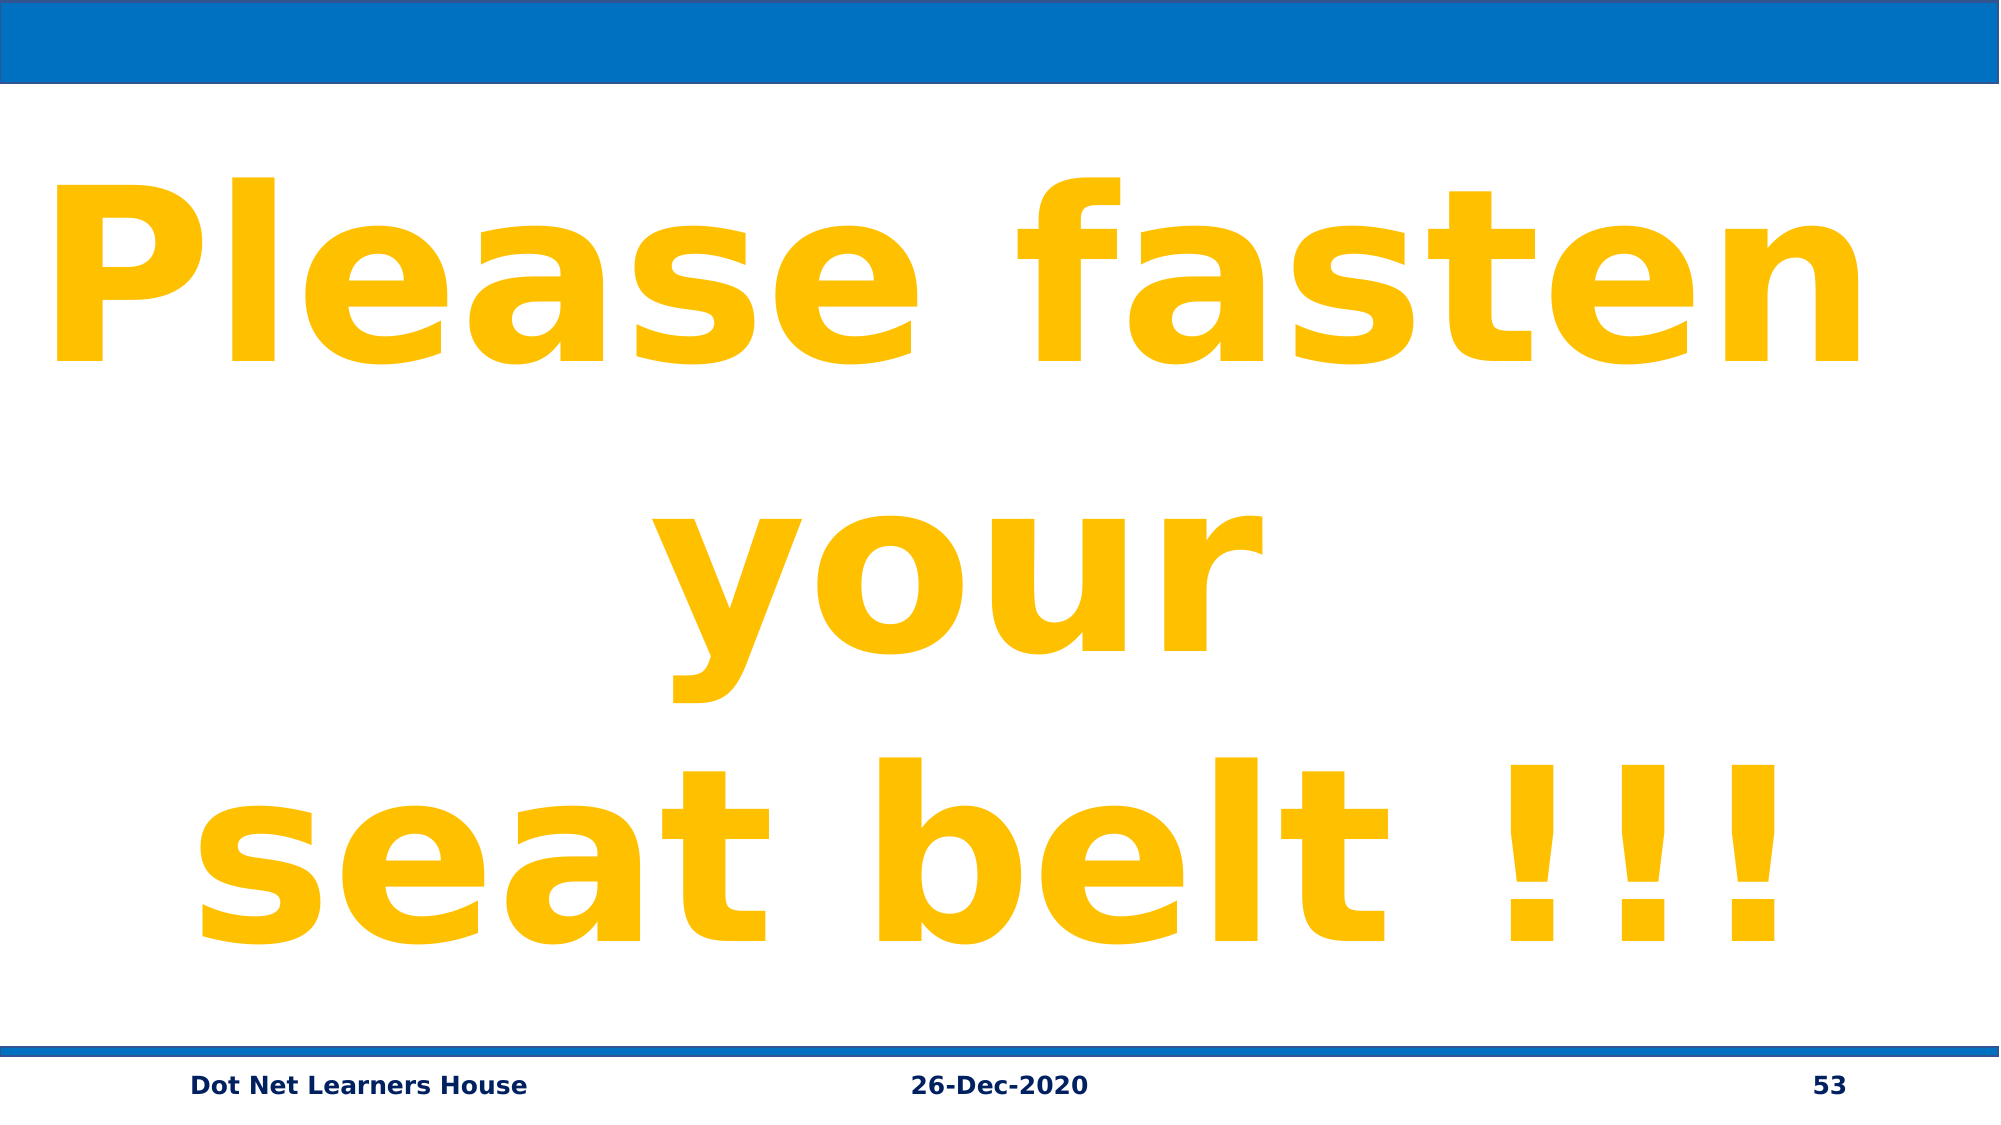

Please fasten
your
seat belt !!!

26-Dec-2020
53
Dot Net Learners House